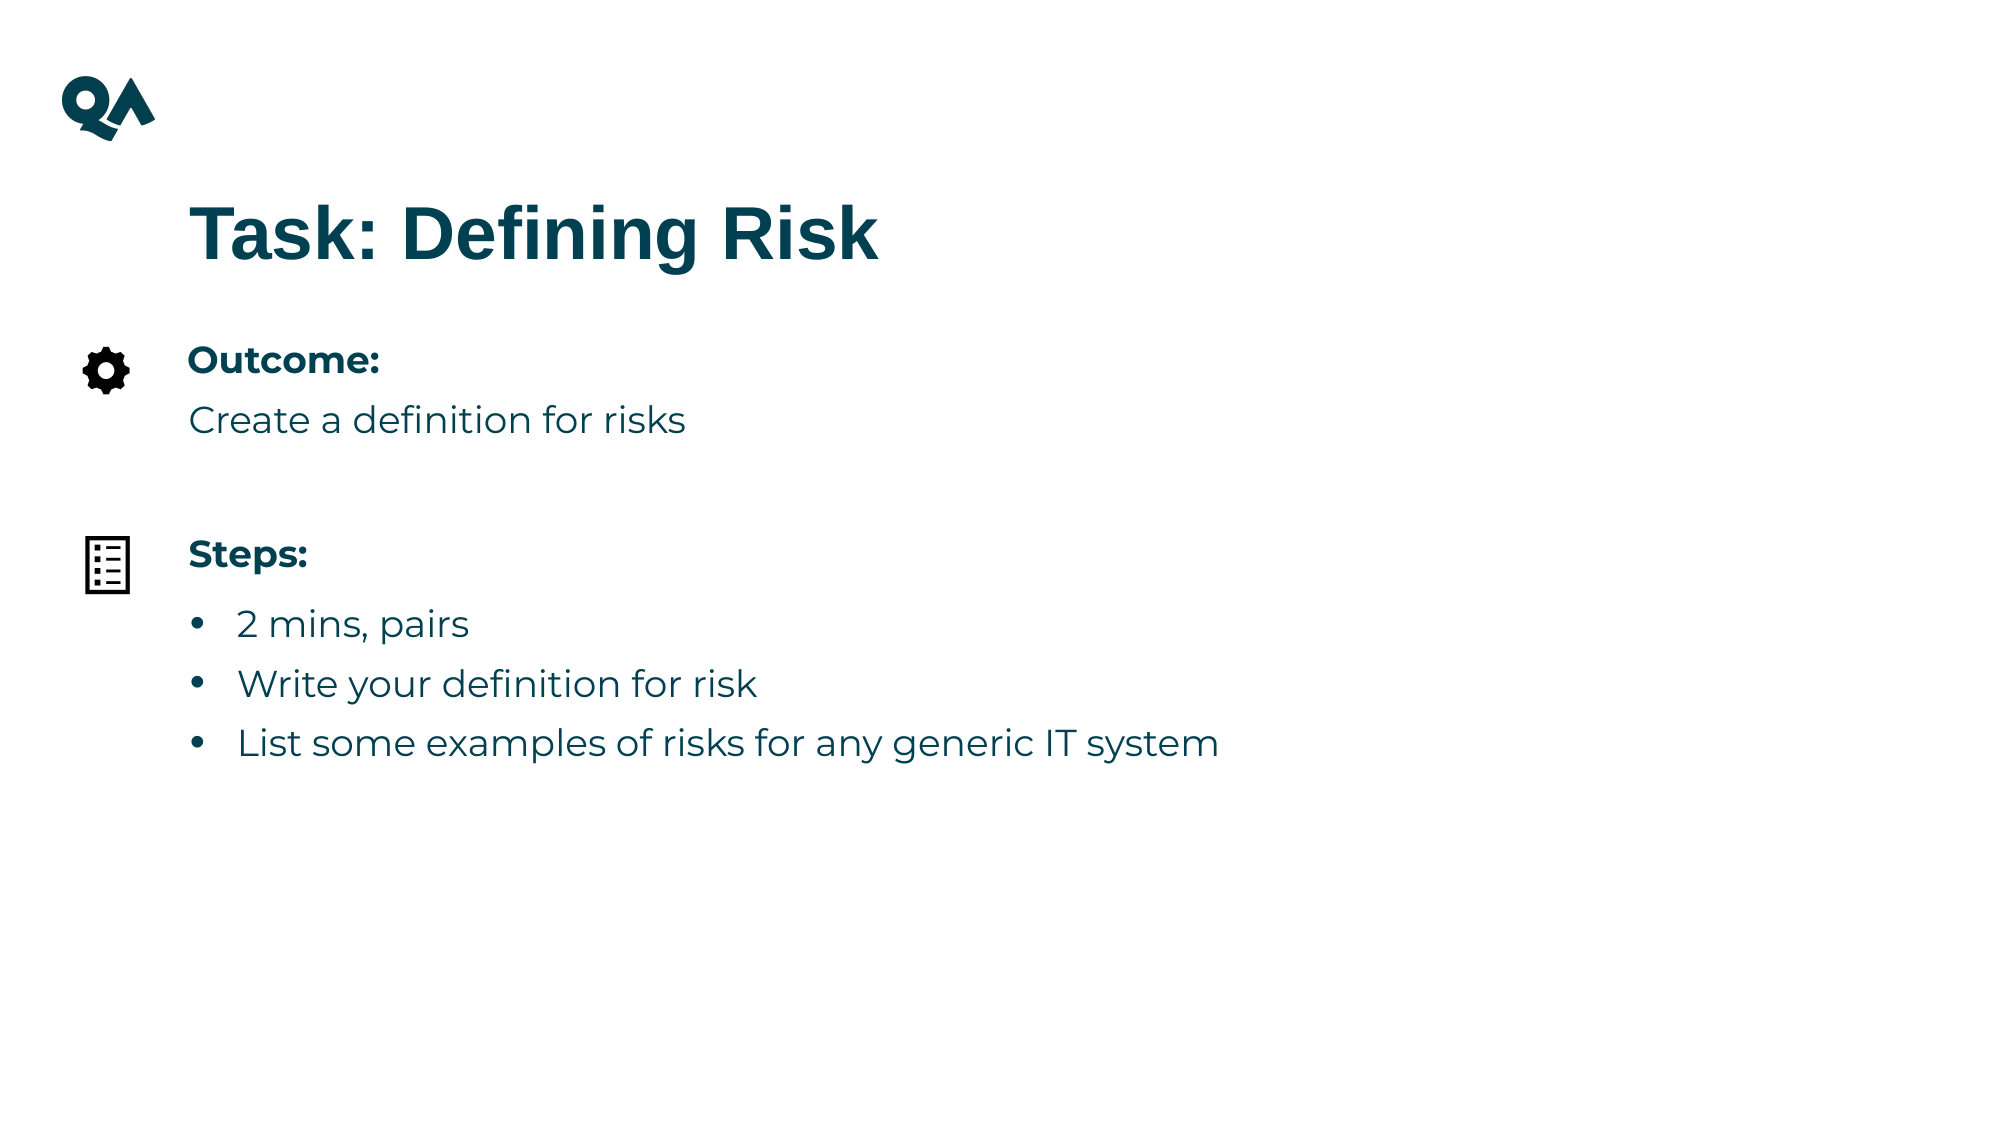

# Task: Defining Risk
Create a definition for risks
2 mins, pairs
Write your definition for risk
List some examples of risks for any generic IT system